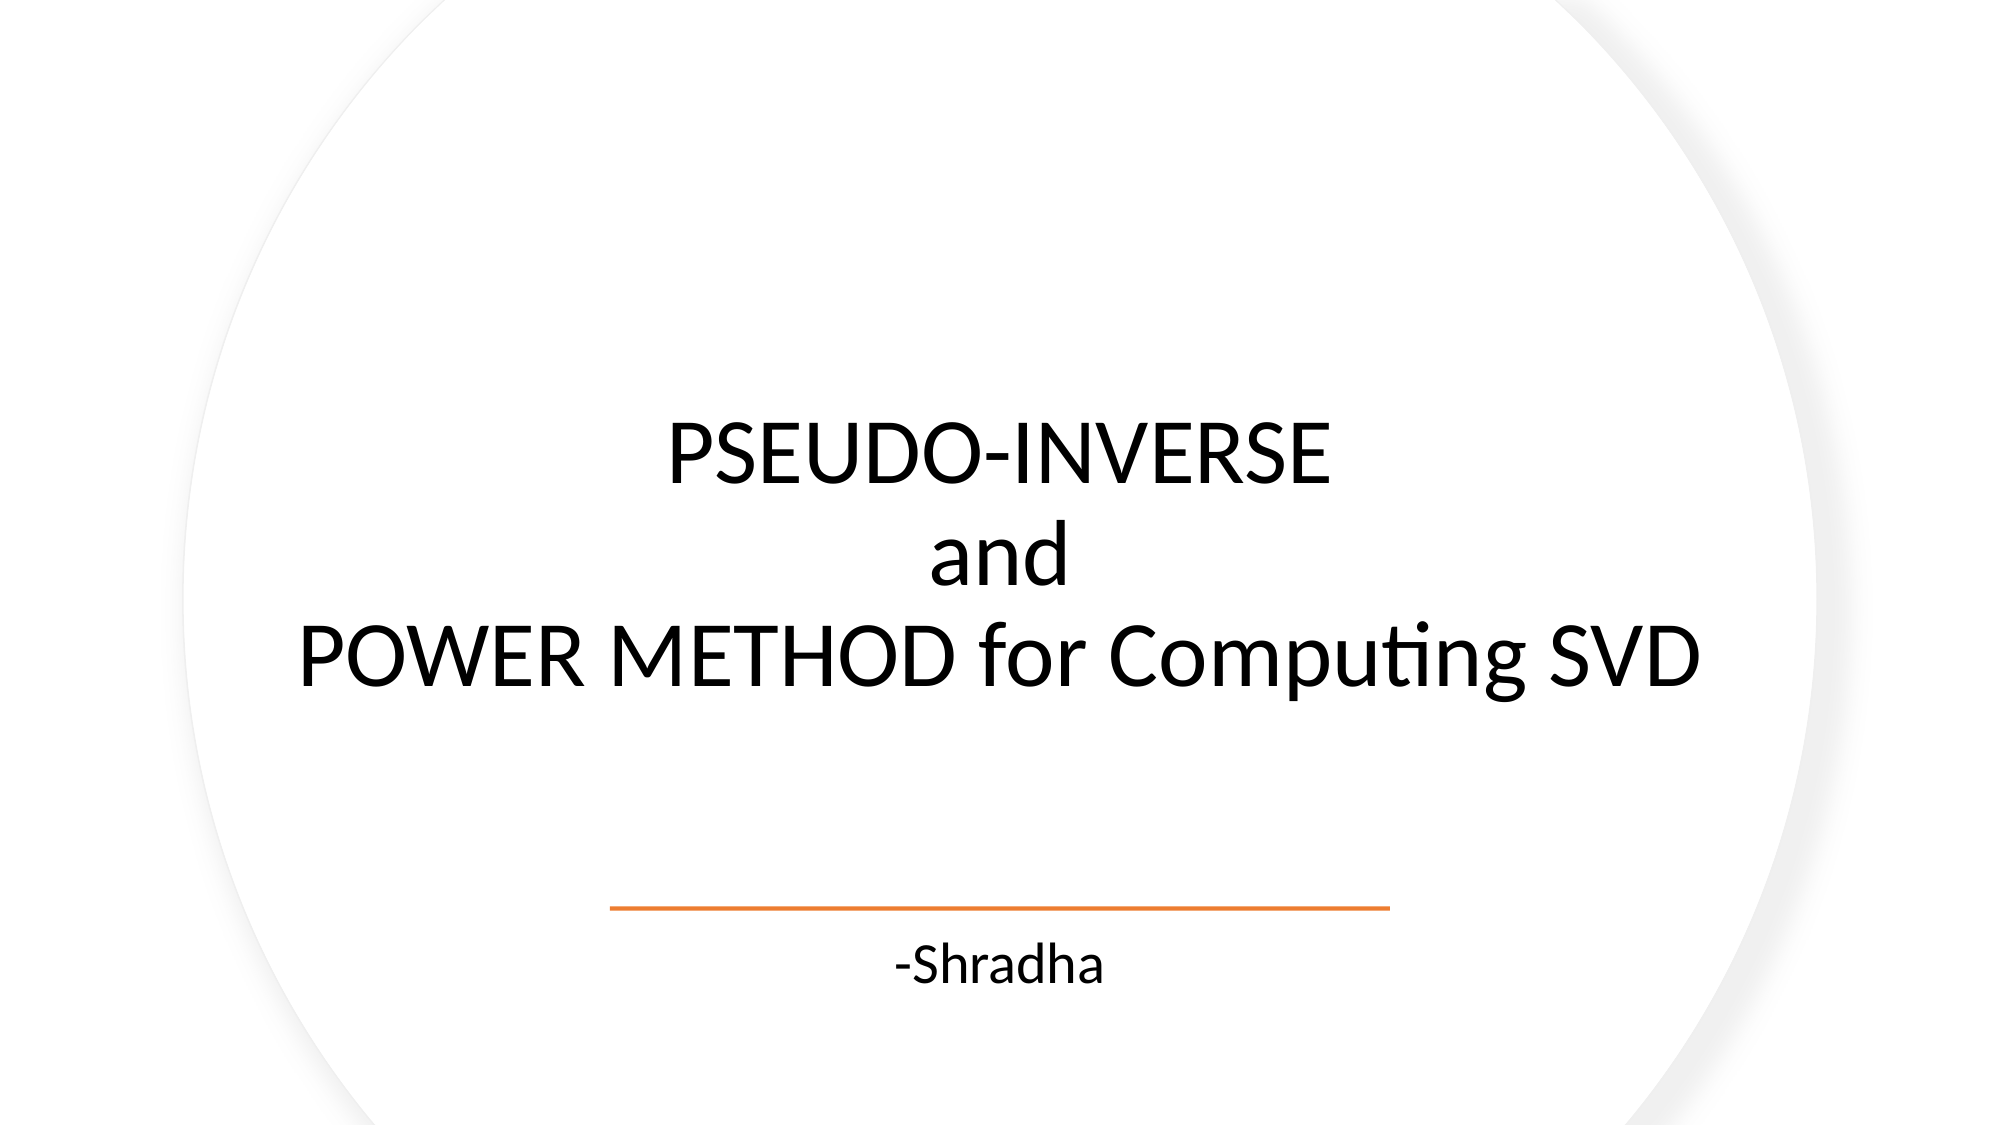

# PSEUDO-INVERSE and POWER METHOD for Computing SVD

-Shradha